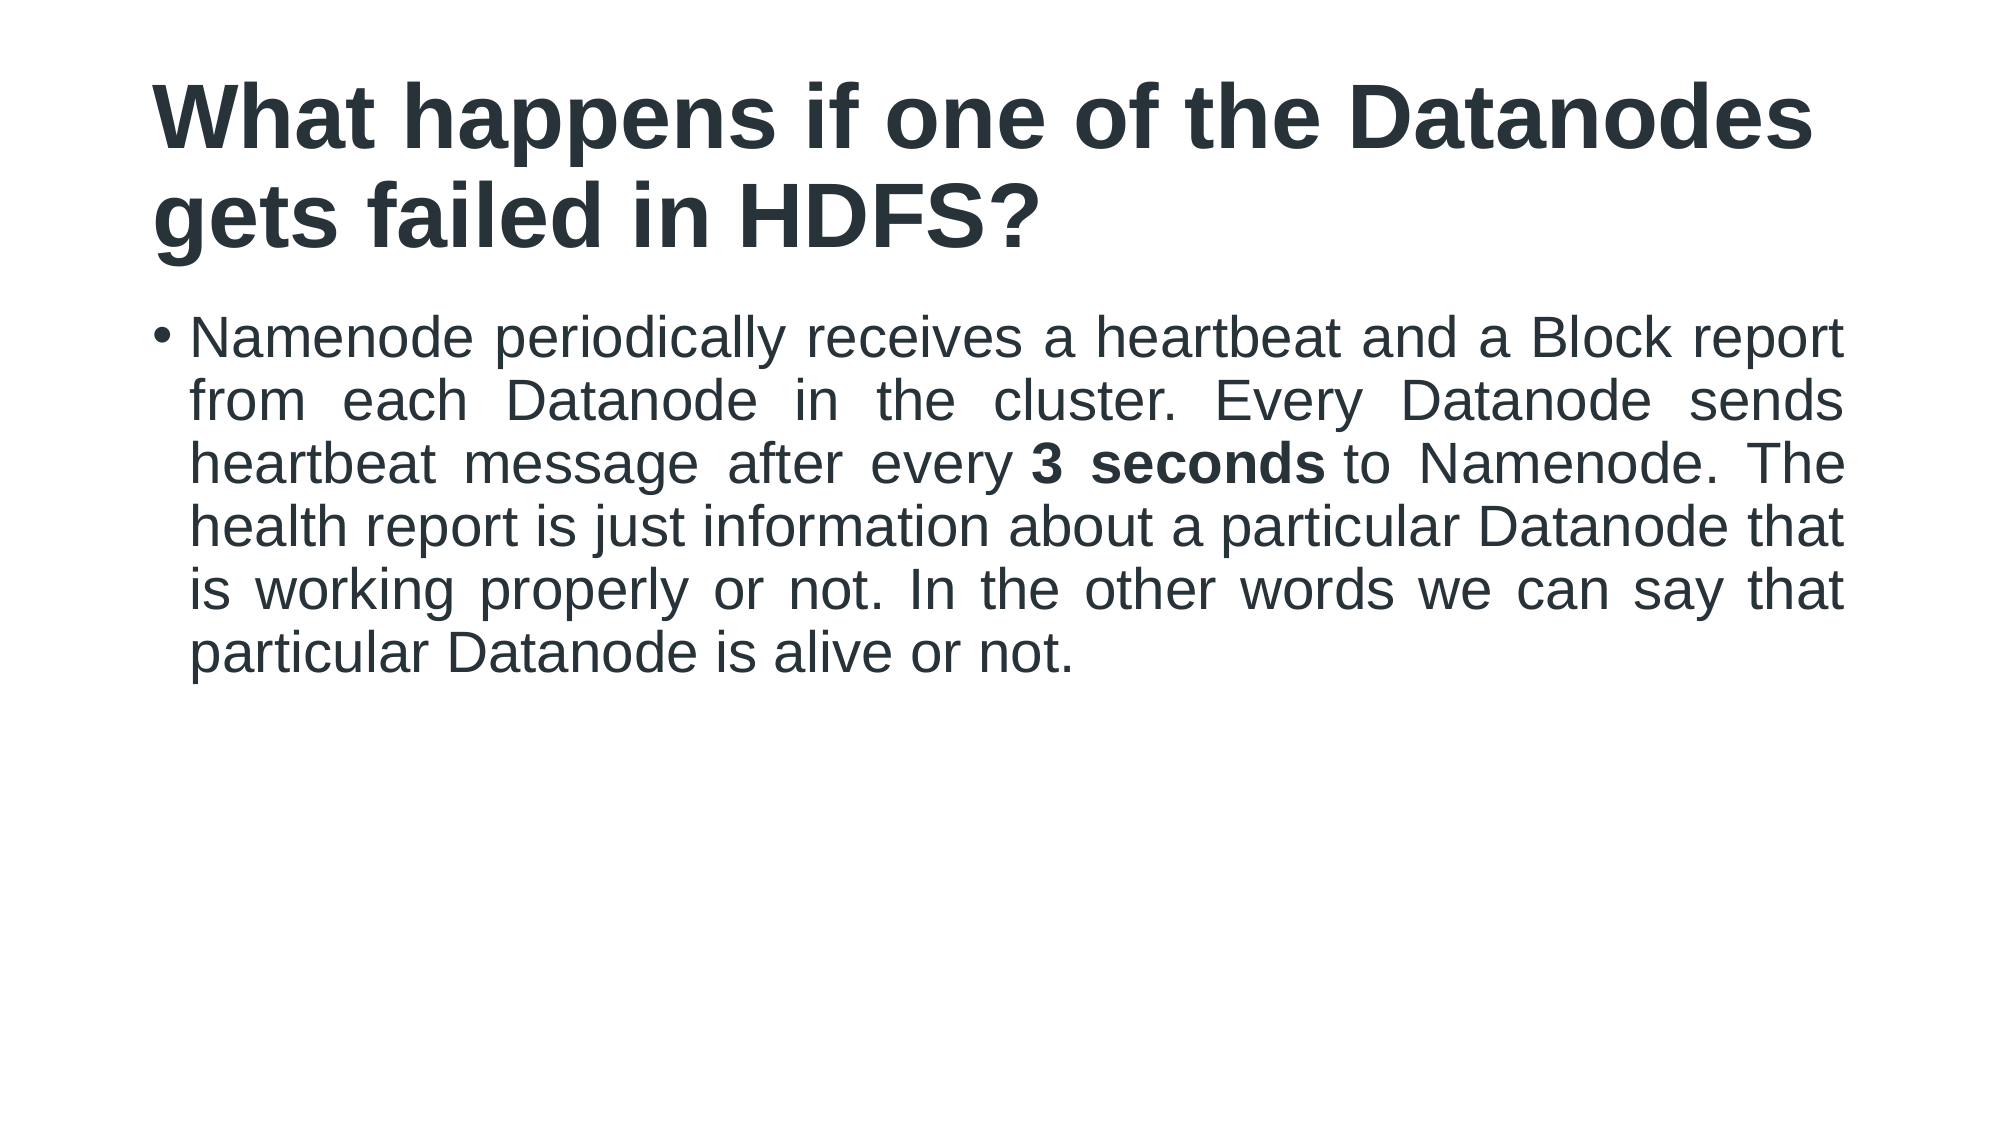

# What happens if one of the Datanodes gets failed in HDFS?
Namenode periodically receives a heartbeat and a Block report from each Datanode in the cluster. Every Datanode sends heartbeat message after every 3 seconds to Namenode. The health report is just information about a particular Datanode that is working properly or not. In the other words we can say that particular Datanode is alive or not.